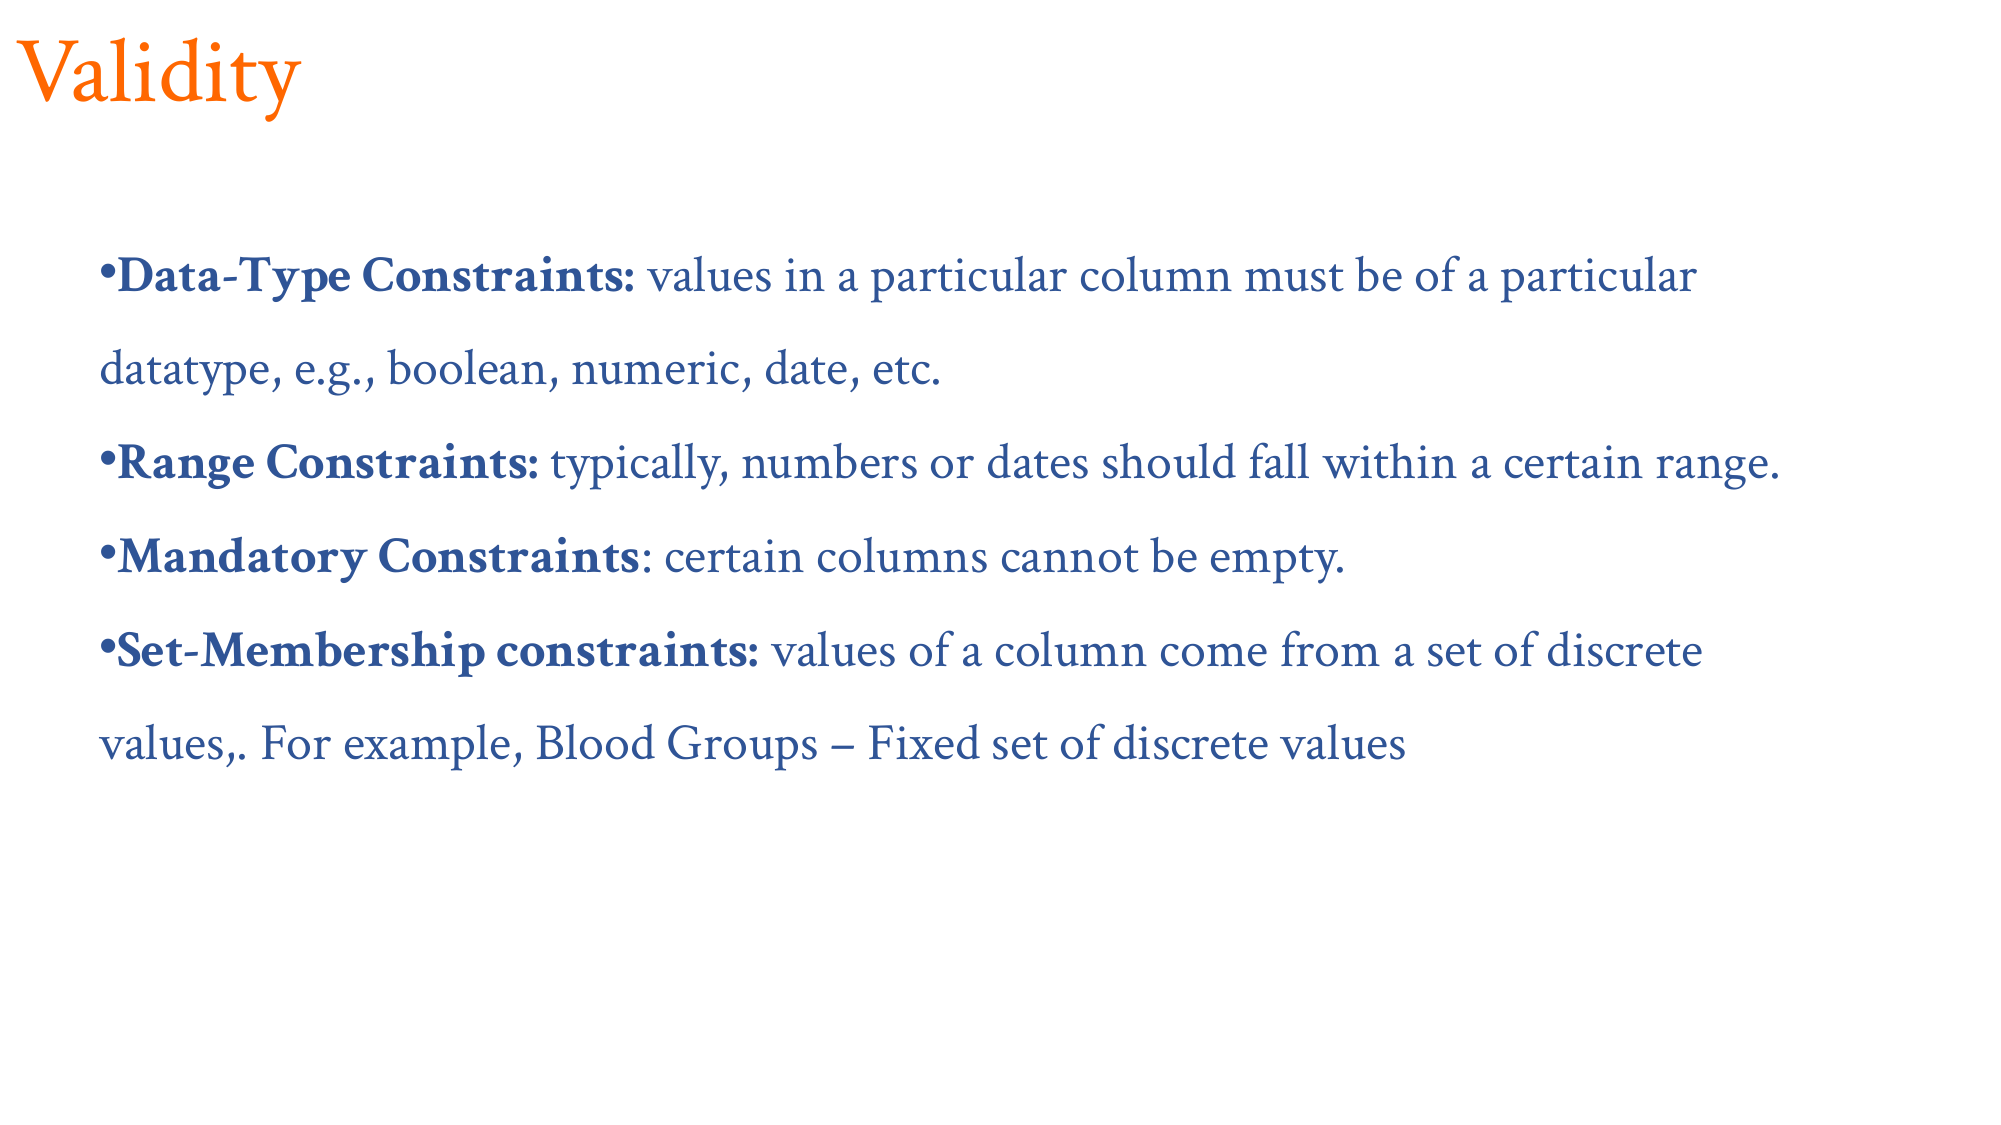

Validity
Data-Type Constraints: values in a particular column must be of a particular datatype, e.g., boolean, numeric, date, etc.
Range Constraints: typically, numbers or dates should fall within a certain range.
Mandatory Constraints: certain columns cannot be empty.
Set-Membership constraints: values of a column come from a set of discrete values,. For example, Blood Groups – Fixed set of discrete values